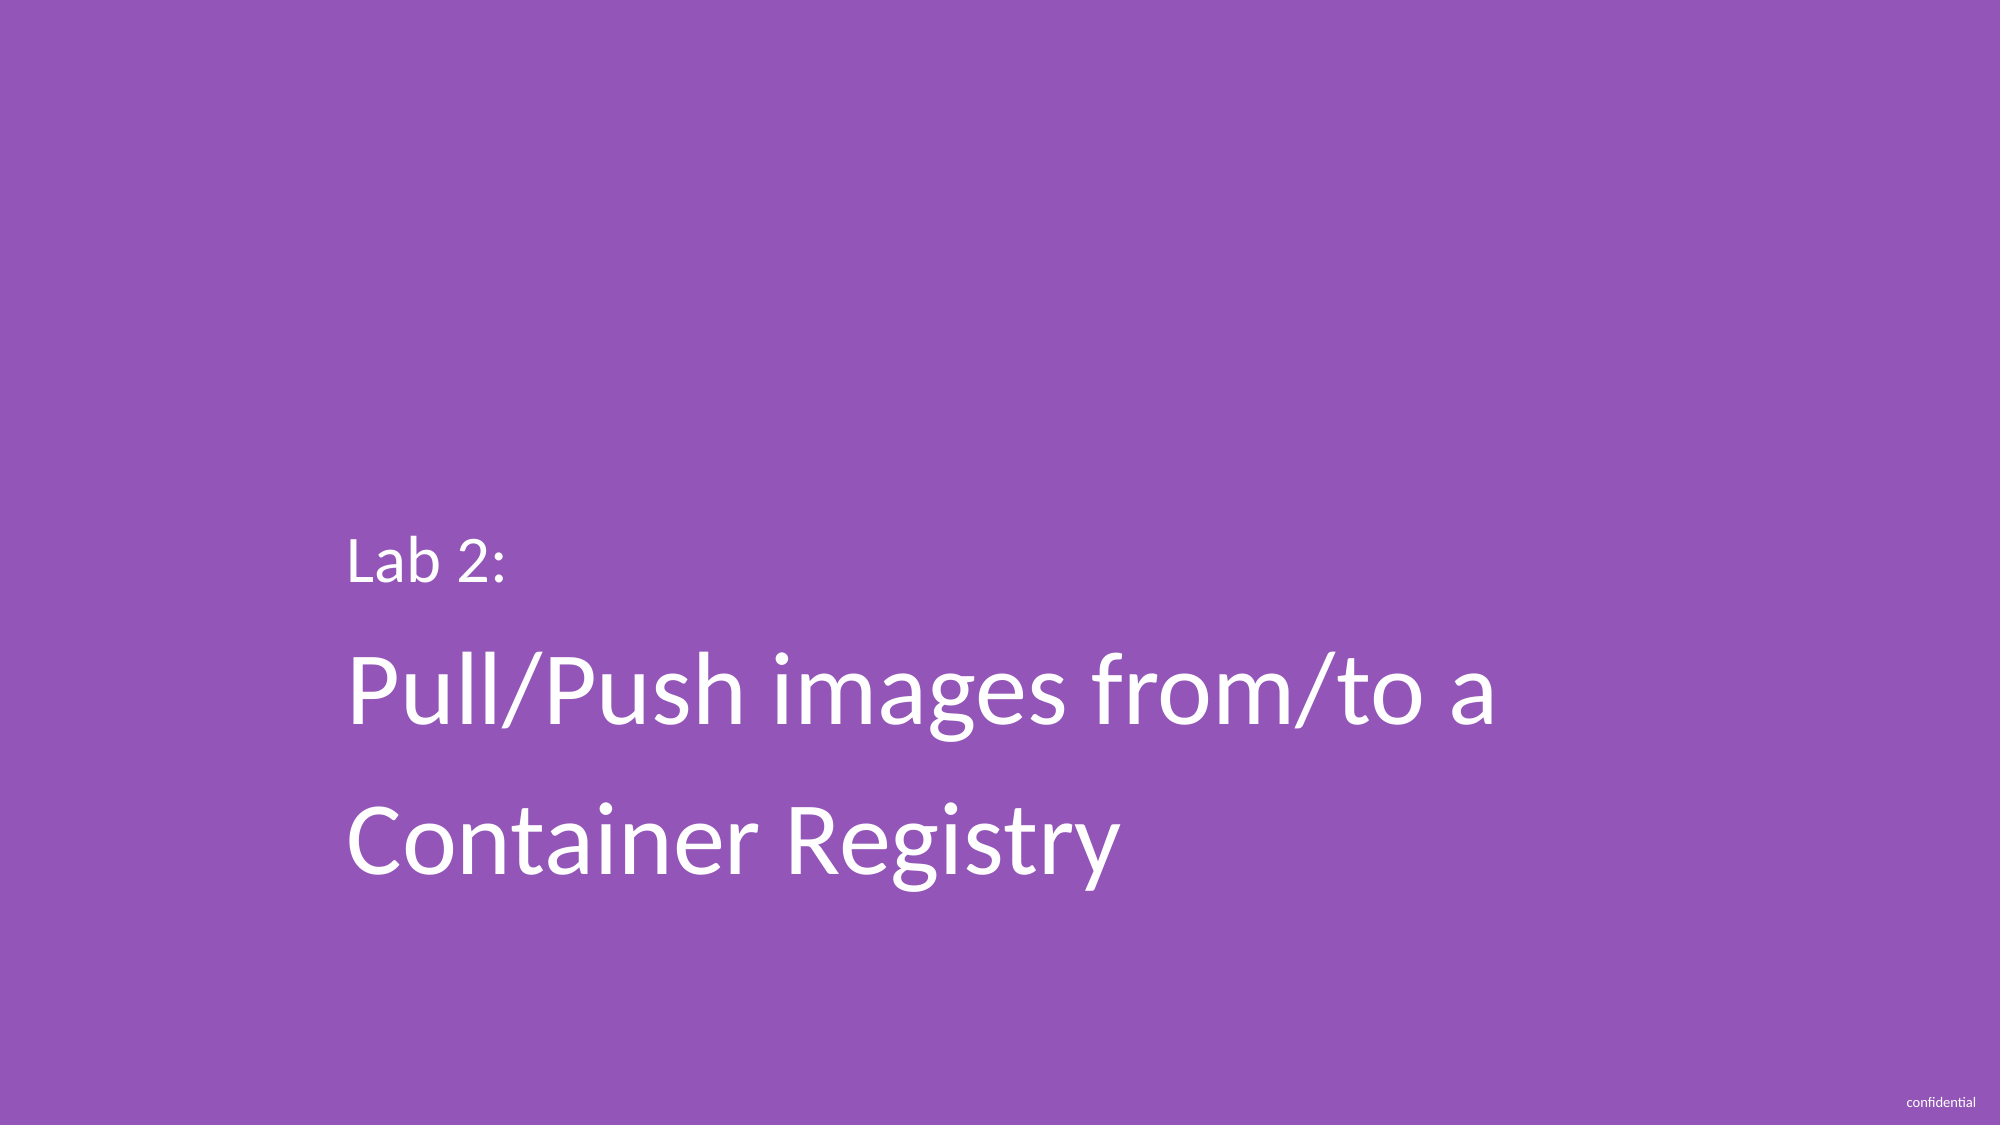

Lab 2:
Pull/Push images from/to a Container Registry